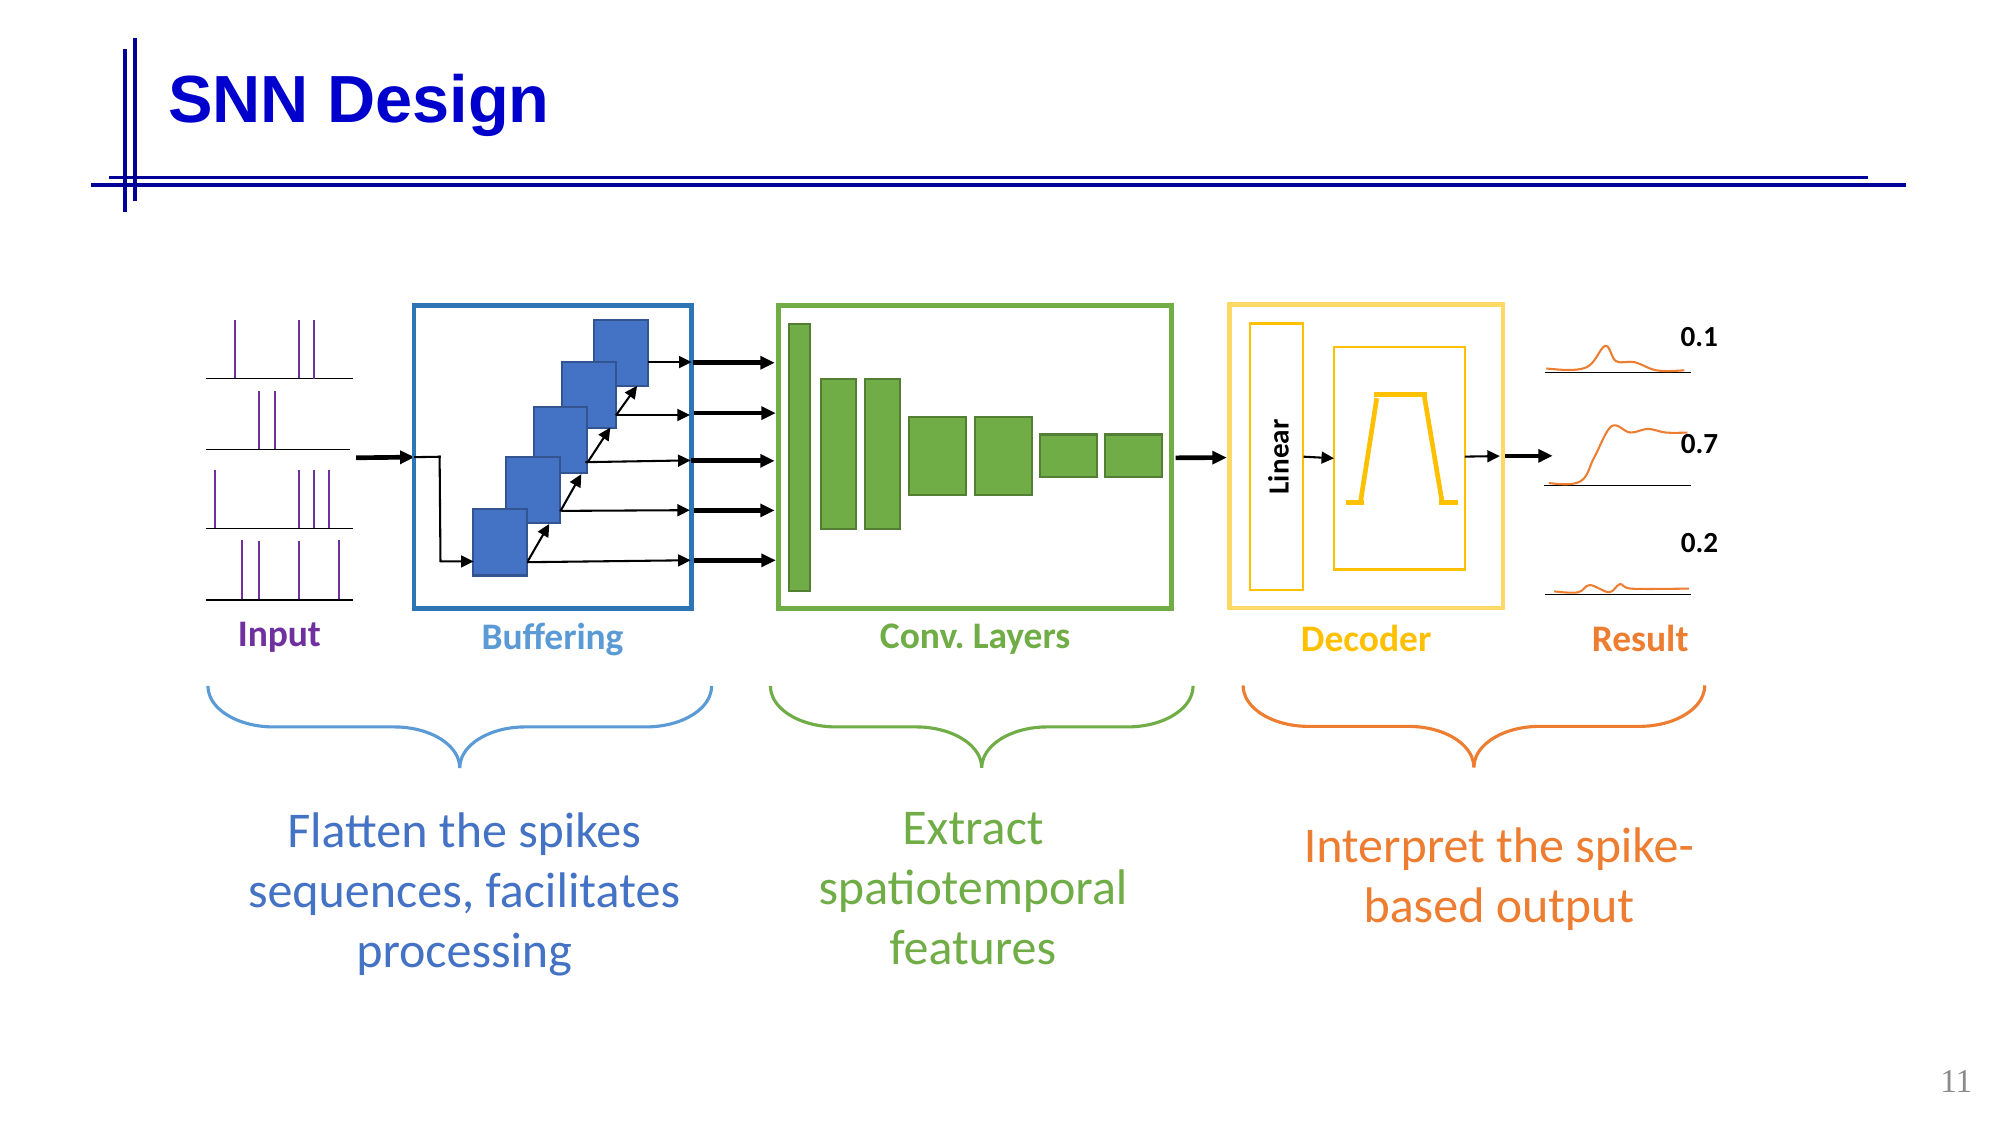

# SNN Design

0.1

0.7

Linear

0.2

Input
Conv. Layers
Buffering
Decoder
Result

Extract spatiotemporal features
Flatten the spikes sequences, facilitates processing
Interpret the spike-based output
11